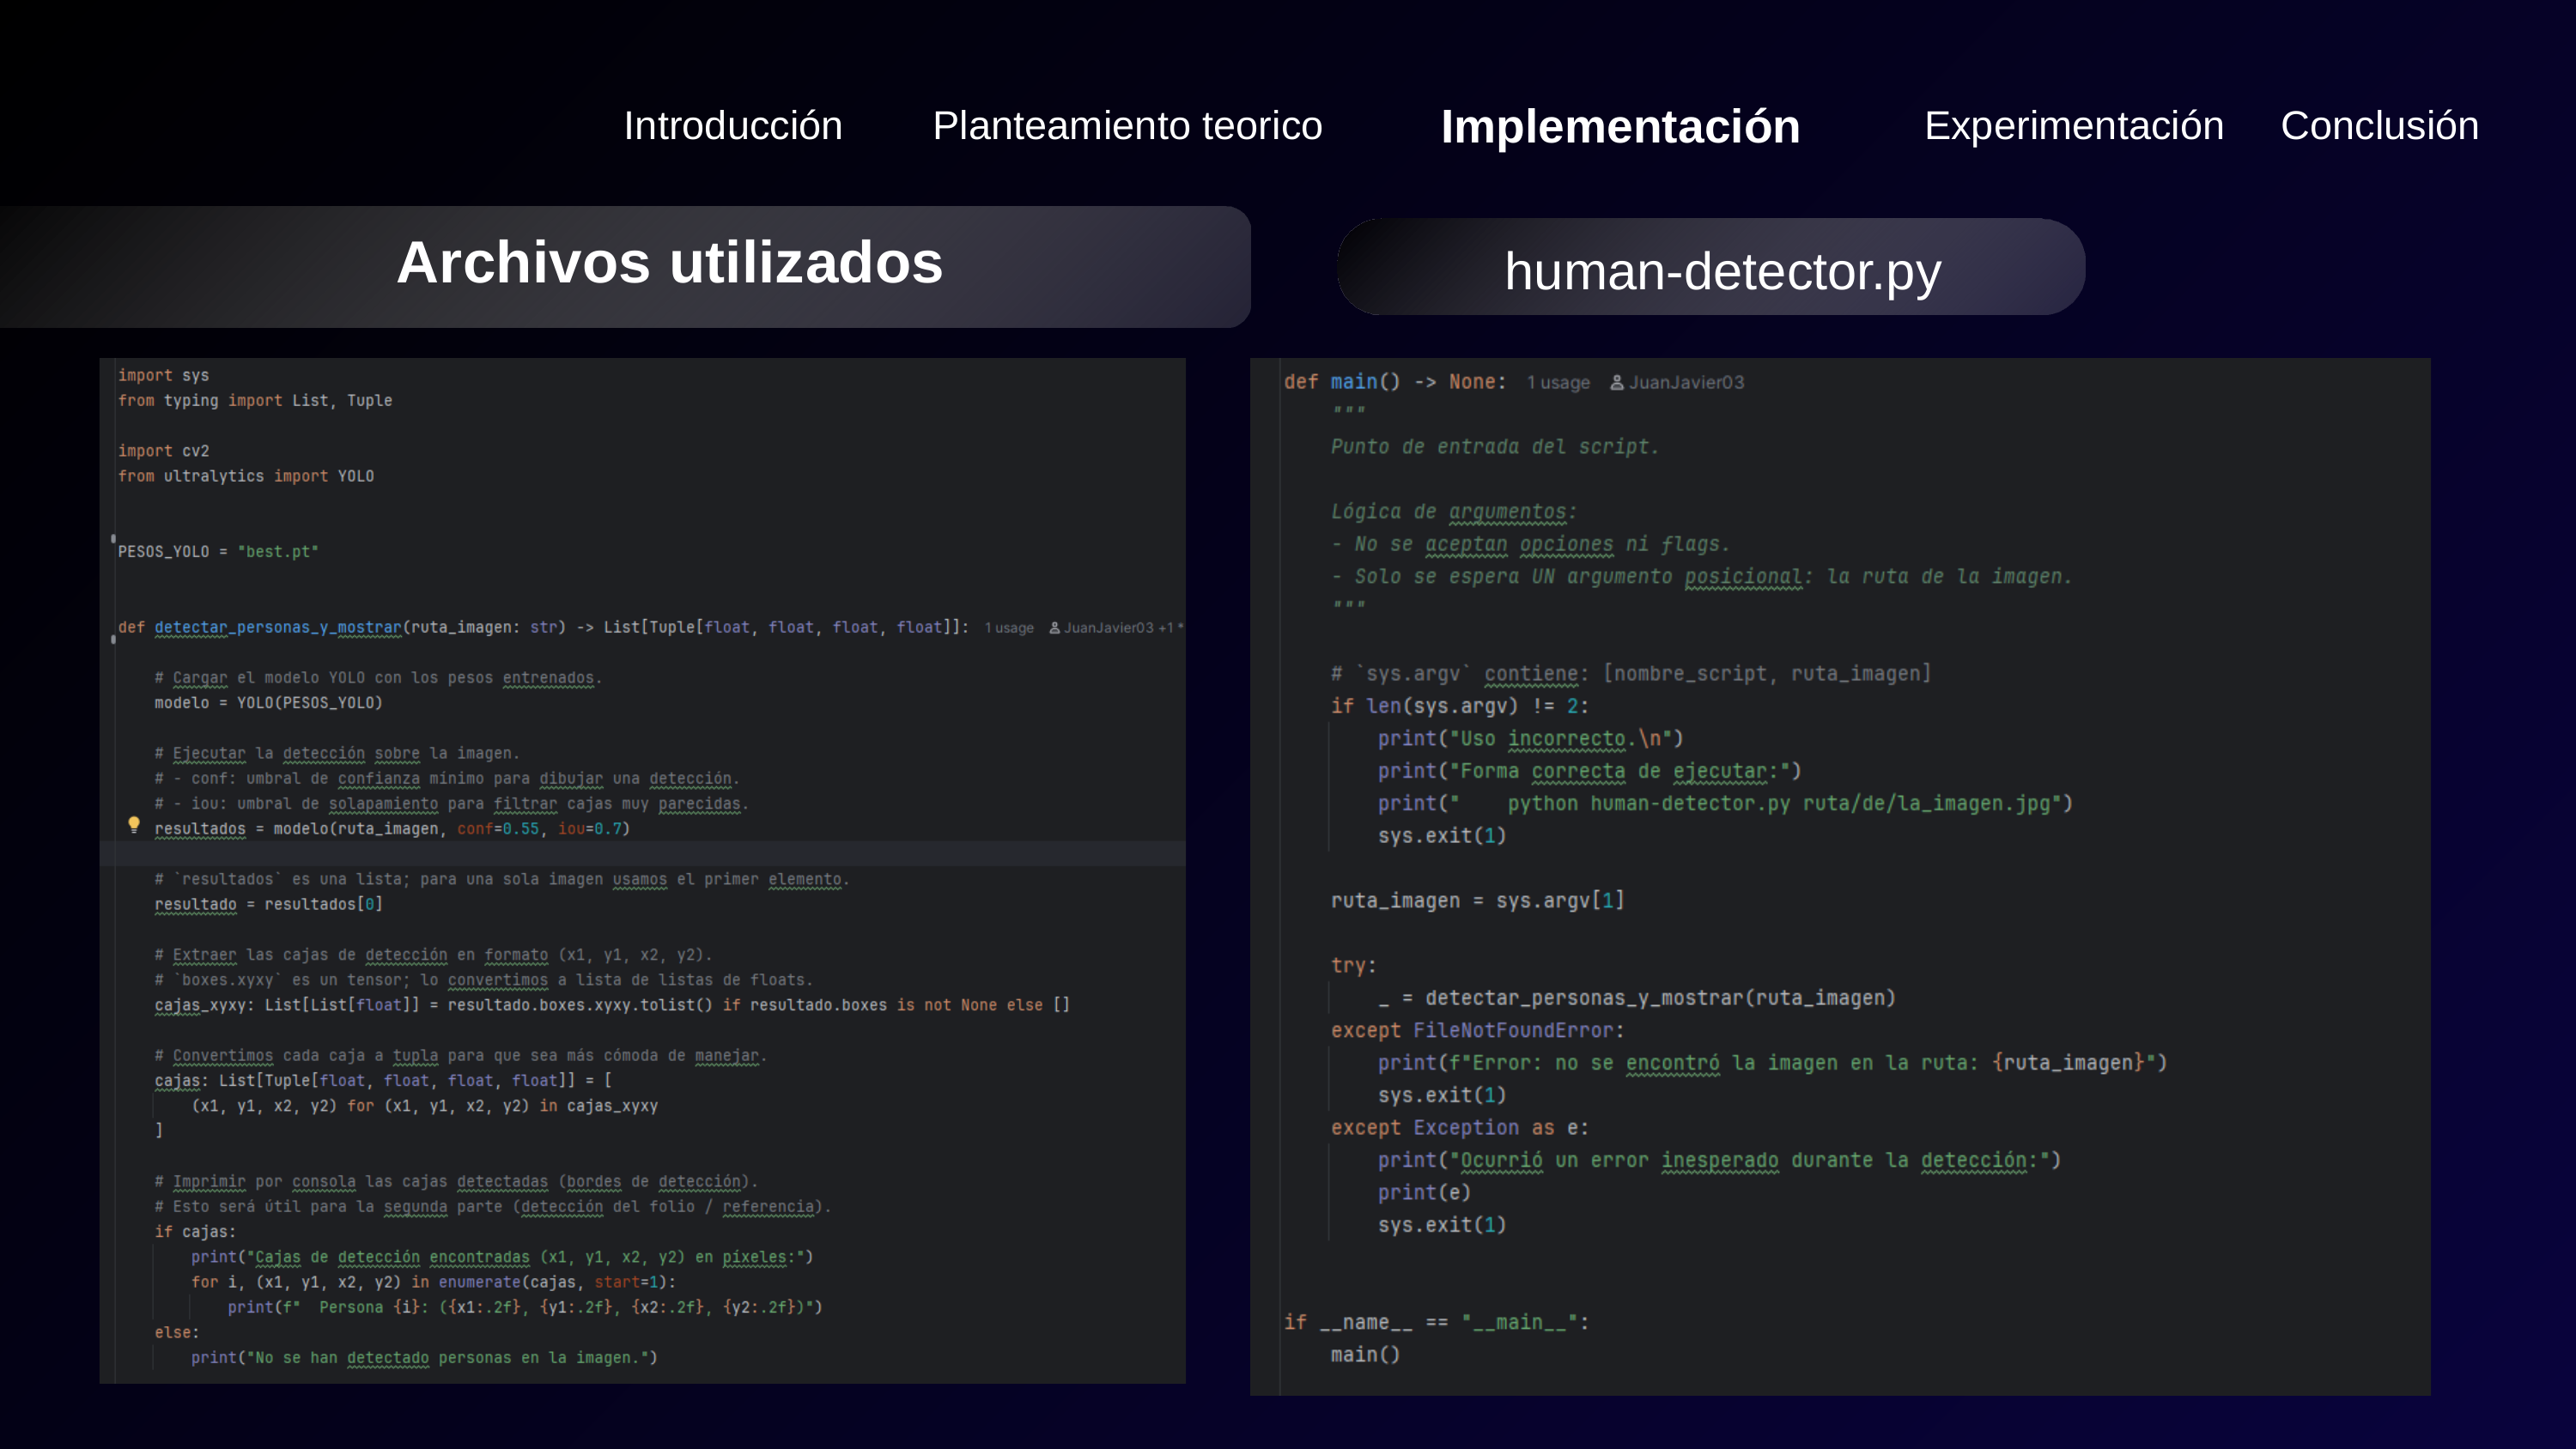

Implementación
Introducción
Conclusión
Planteamiento teorico
Experimentación

human-detector.py
Archivos utilizados